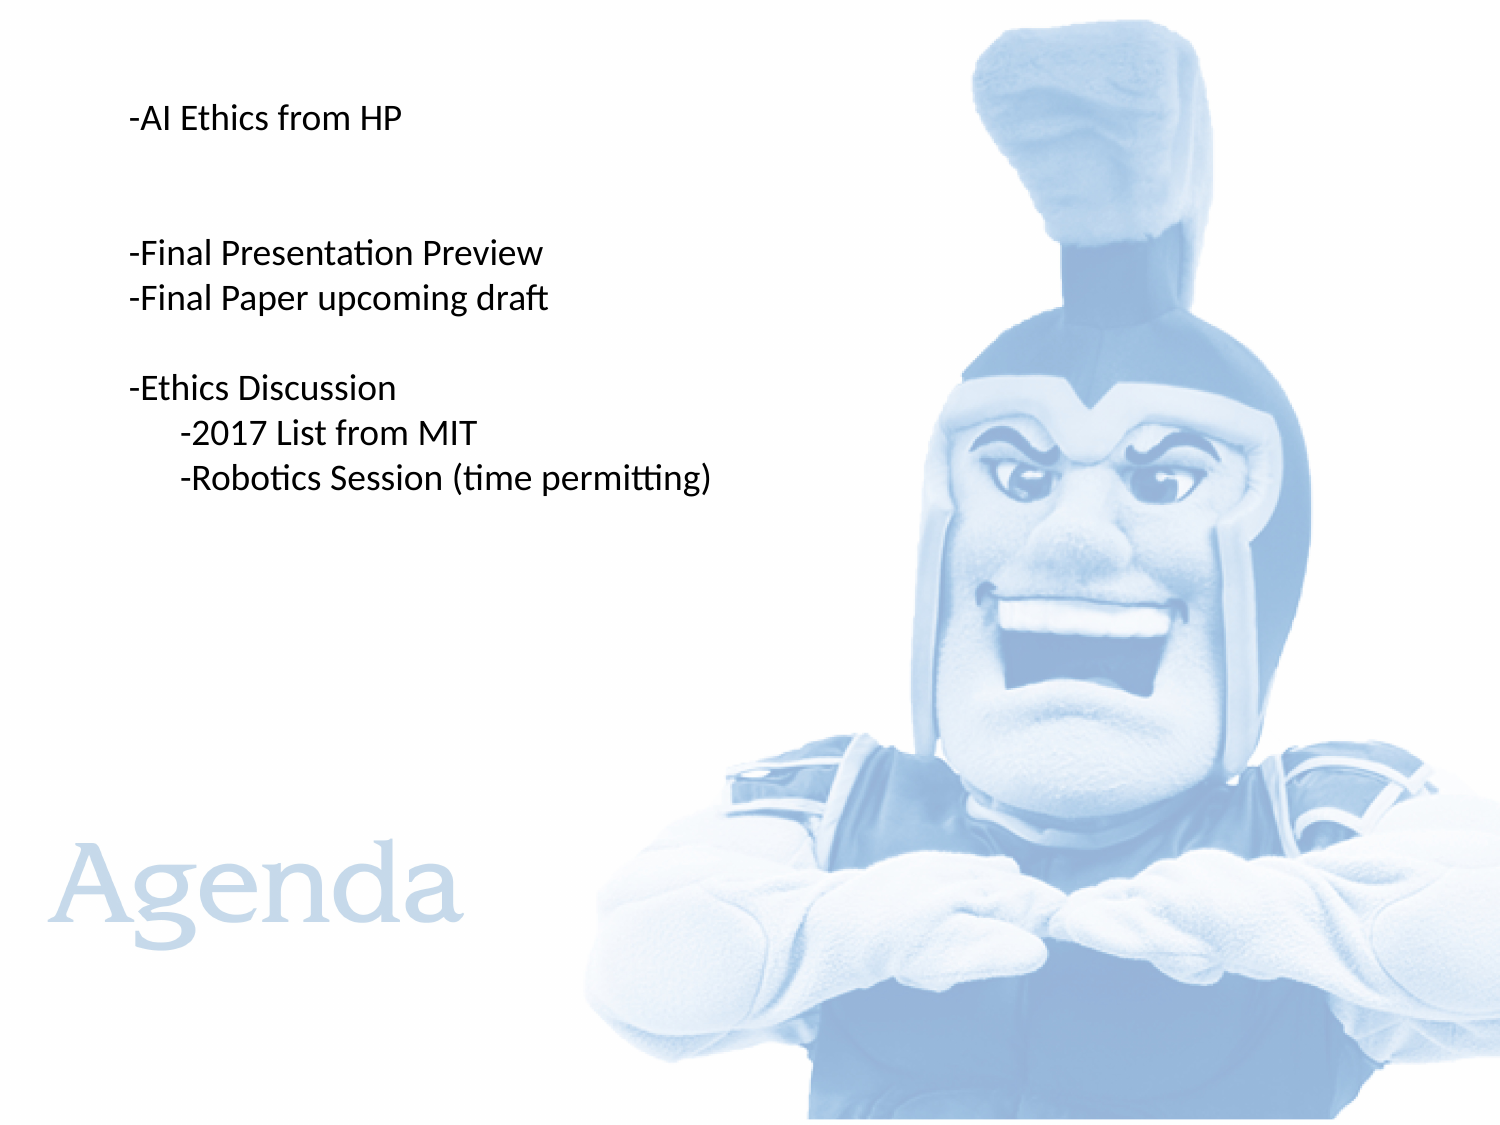

-AI Ethics from HP

-Final Presentation Preview
-Final Paper upcoming draft

-Ethics Discussion
      -2017 List from MIT
      -Robotics Session (time permitting)